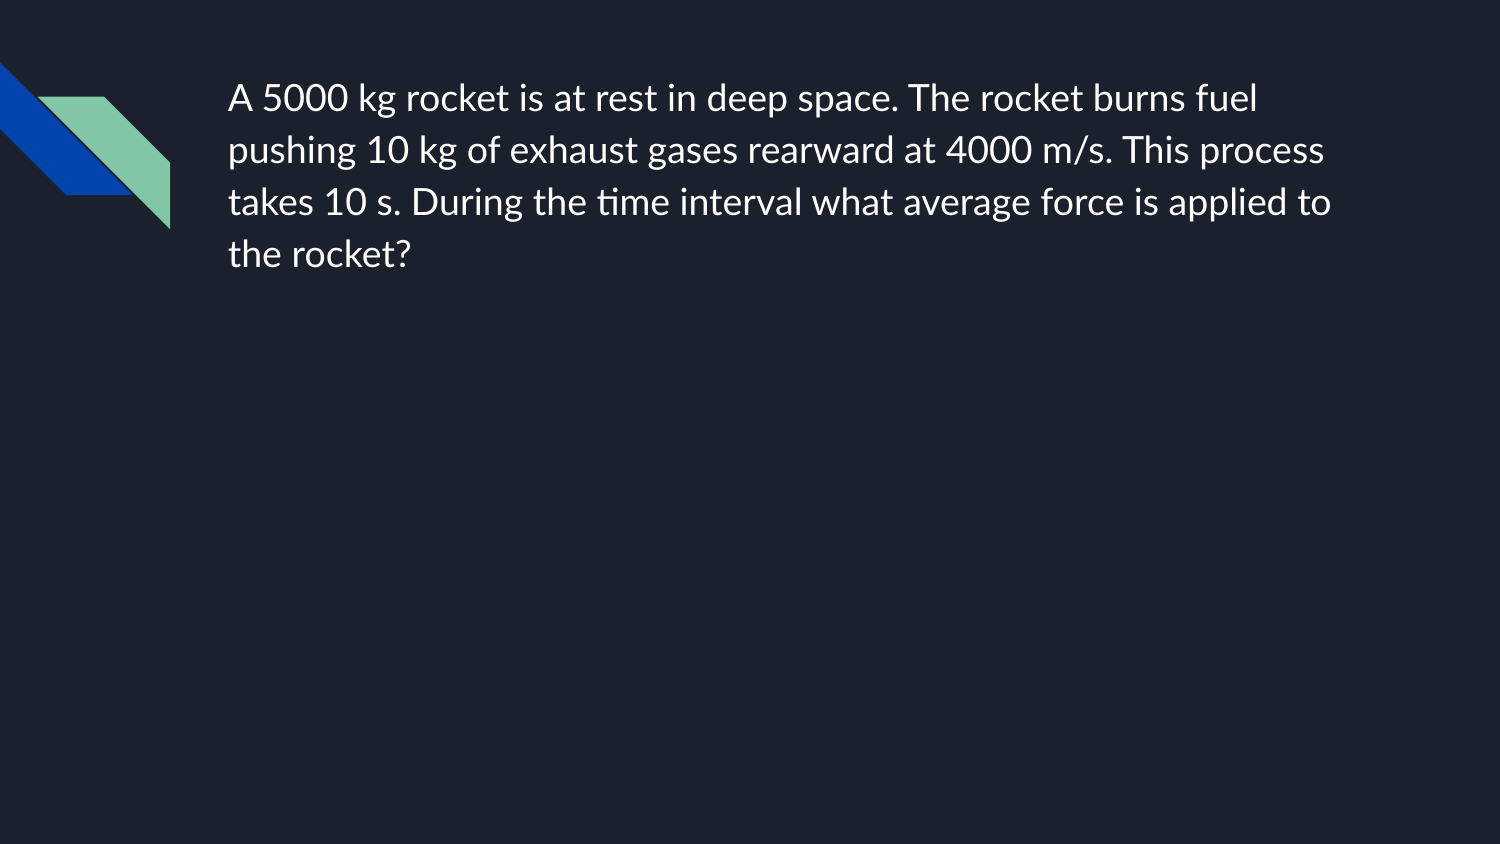

A 5000 kg rocket is at rest in deep space. The rocket burns fuel pushing 10 kg of exhaust gases rearward at 4000 m/s. This process takes 10 s. During the time interval what average force is applied to the rocket?